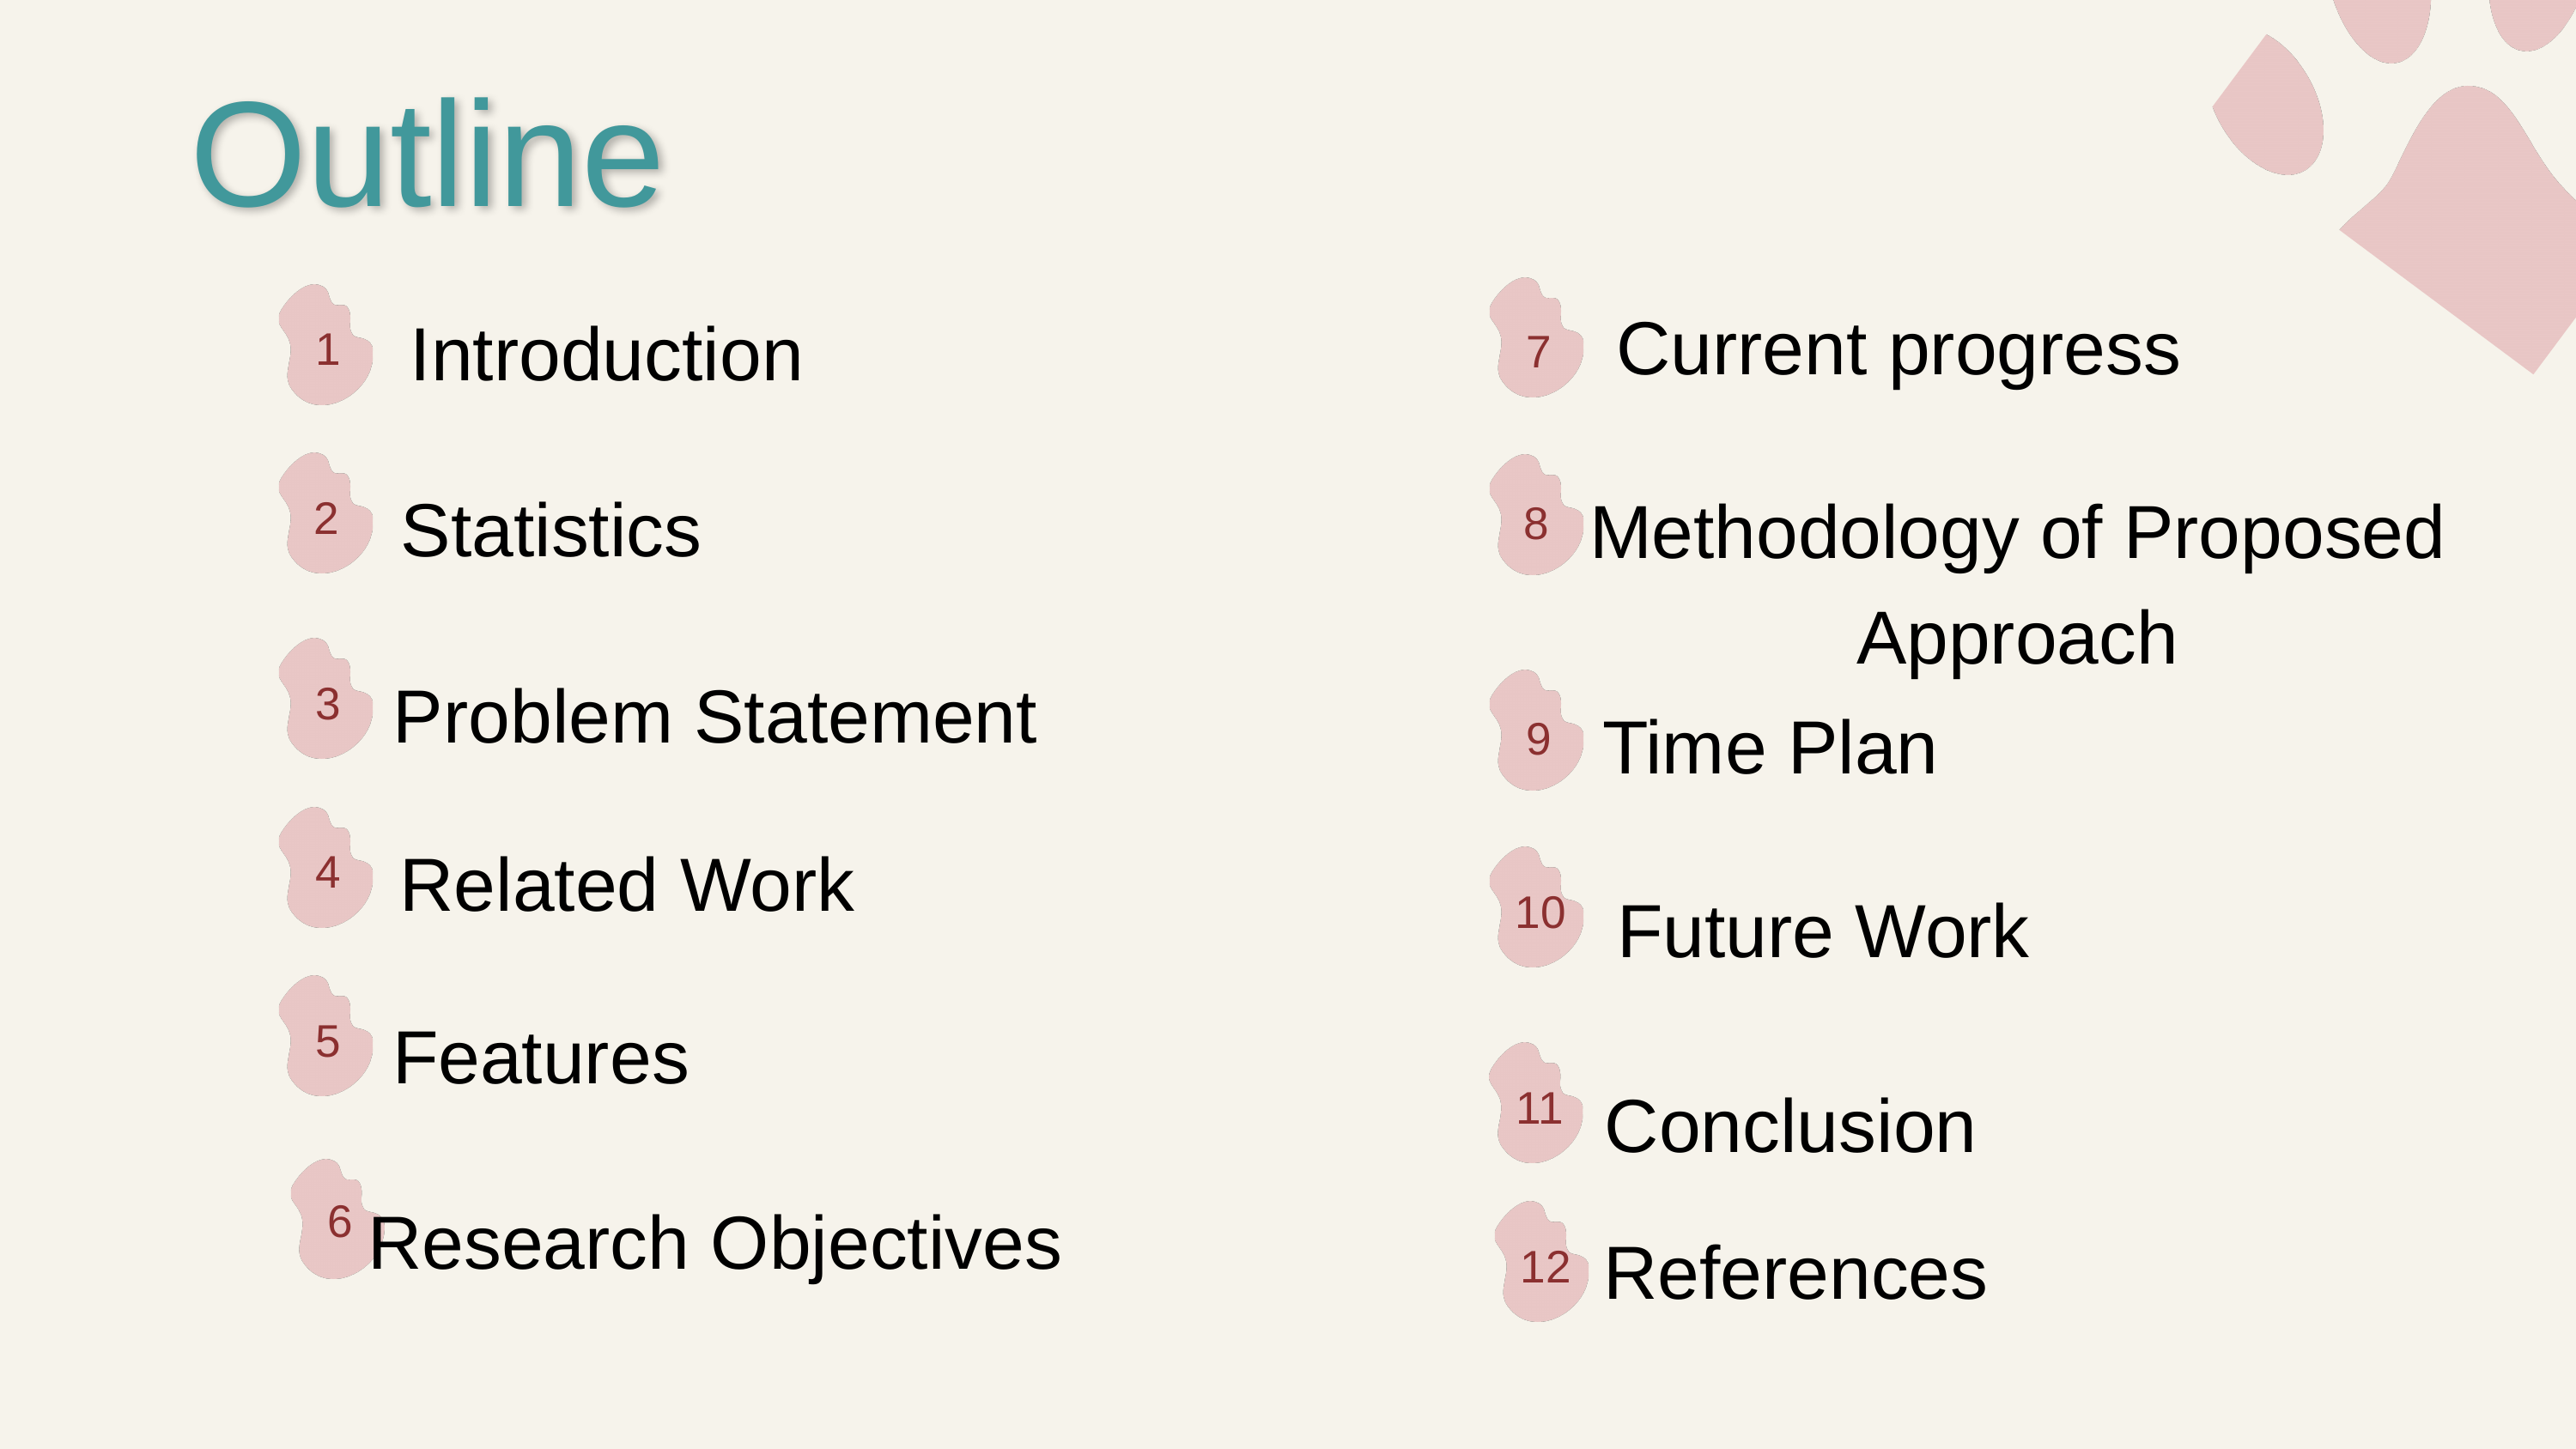

Outline

Current progress
7

Introduction​
1

 Statistics
2

8
Methodology of Proposed Approach

Problem Statement
3

9
Time Plan

Related Work​
4

Future Work
10

Features
5

11
Conclusion

6
Research Objectives

12
References